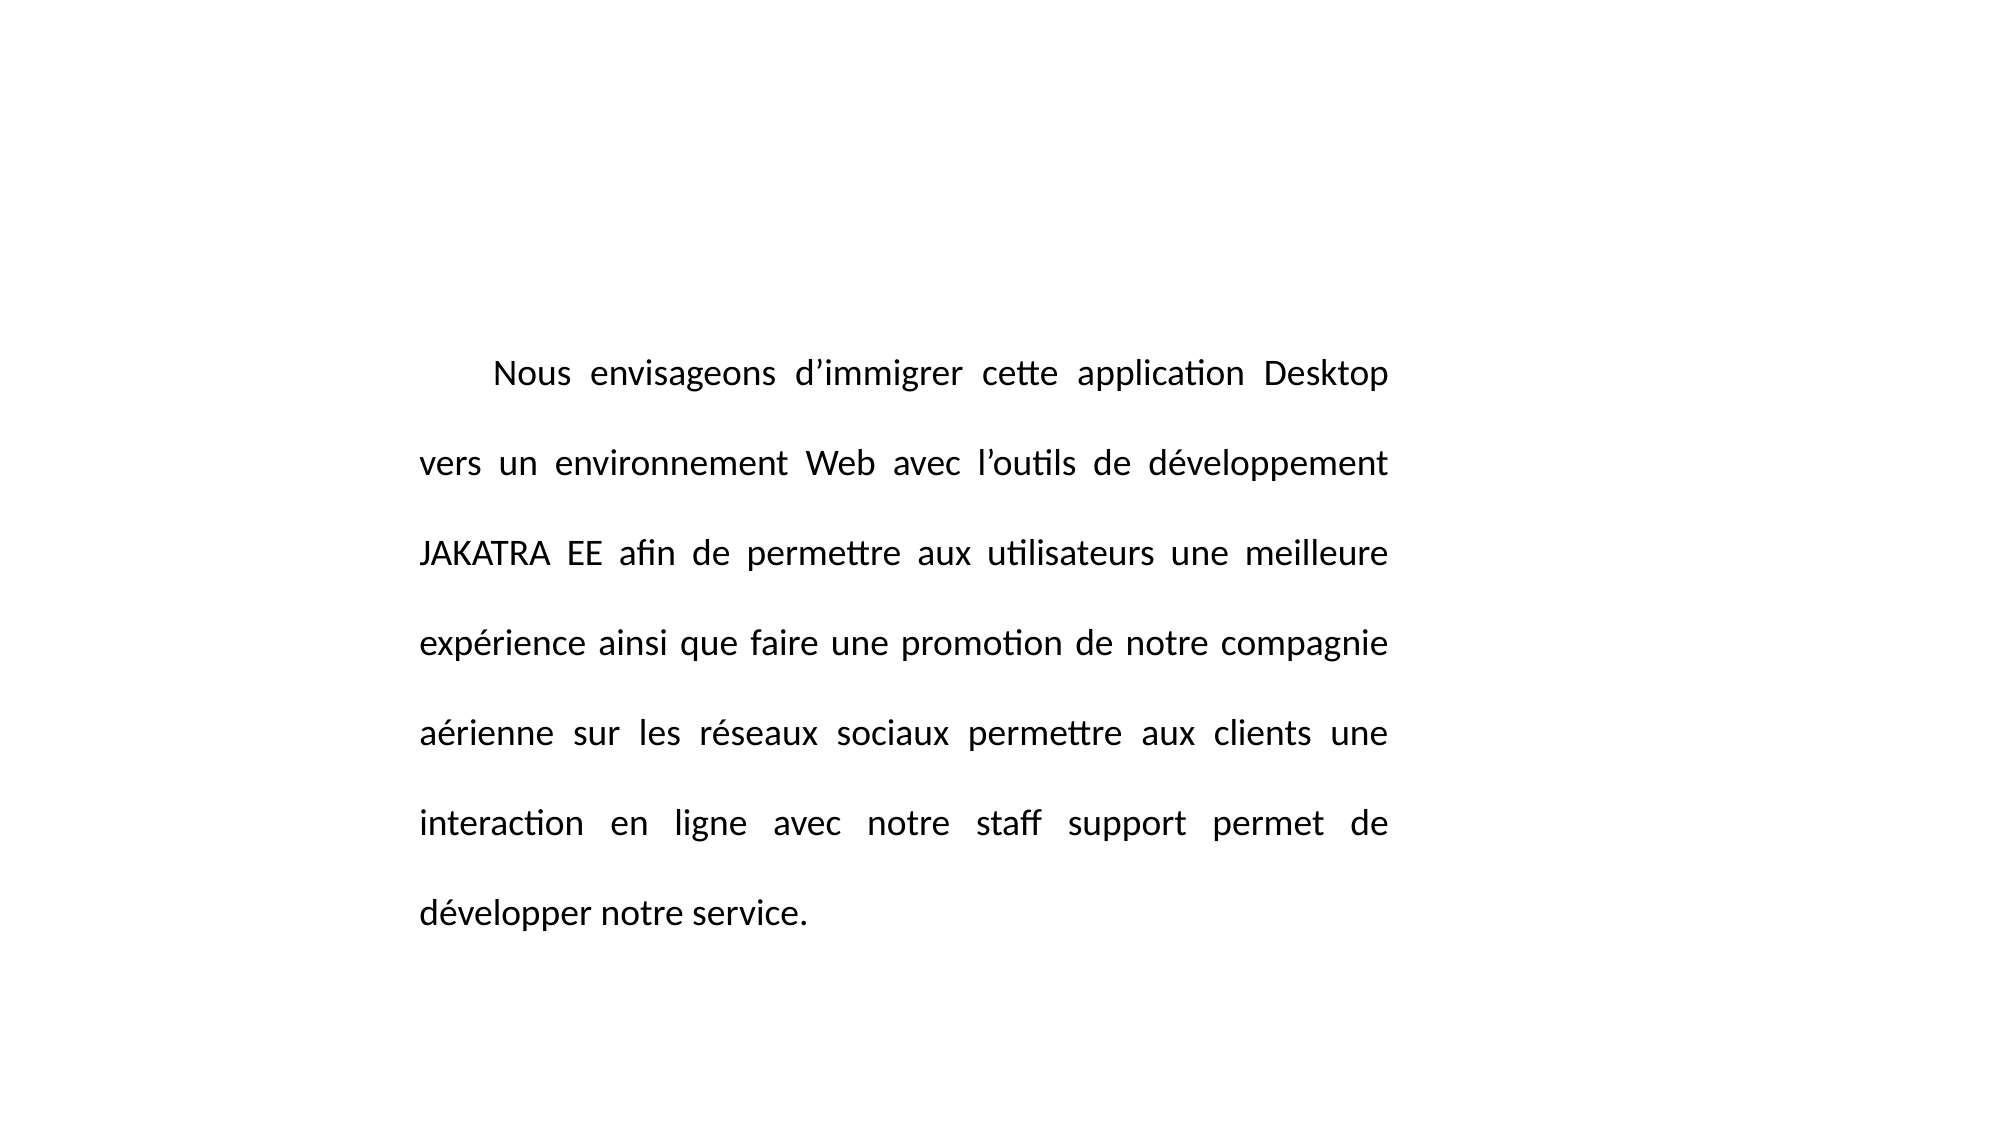

Nous envisageons d’immigrer cette application Desktop vers un environnement Web avec l’outils de développement JAKATRA EE afin de permettre aux utilisateurs une meilleure expérience ainsi que faire une promotion de notre compagnie aérienne sur les réseaux sociaux permettre aux clients une interaction en ligne avec notre staff support permet de développer notre service.